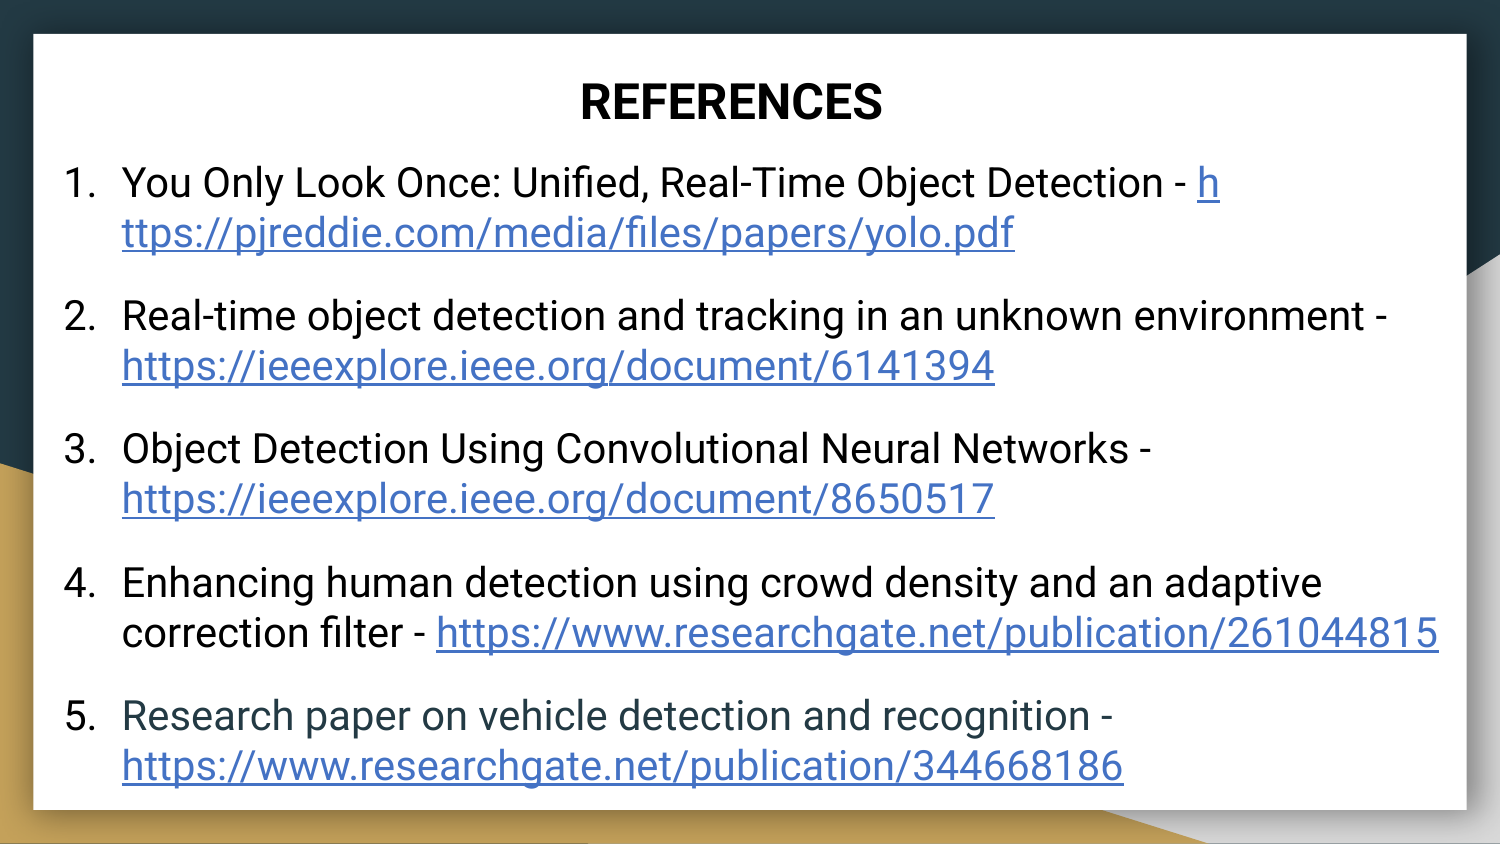

# REFERENCES
You Only Look Once: Unified, Real-Time Object Detection - https://pjreddie.com/media/files/papers/yolo.pdf
Real-time object detection and tracking in an unknown environment - https://ieeexplore.ieee.org/document/6141394
Object Detection Using Convolutional Neural Networks - https://ieeexplore.ieee.org/document/8650517
Enhancing human detection using crowd density and an adaptive correction filter - https://www.researchgate.net/publication/261044815
Research paper on vehicle detection and recognition - https://www.researchgate.net/publication/344668186